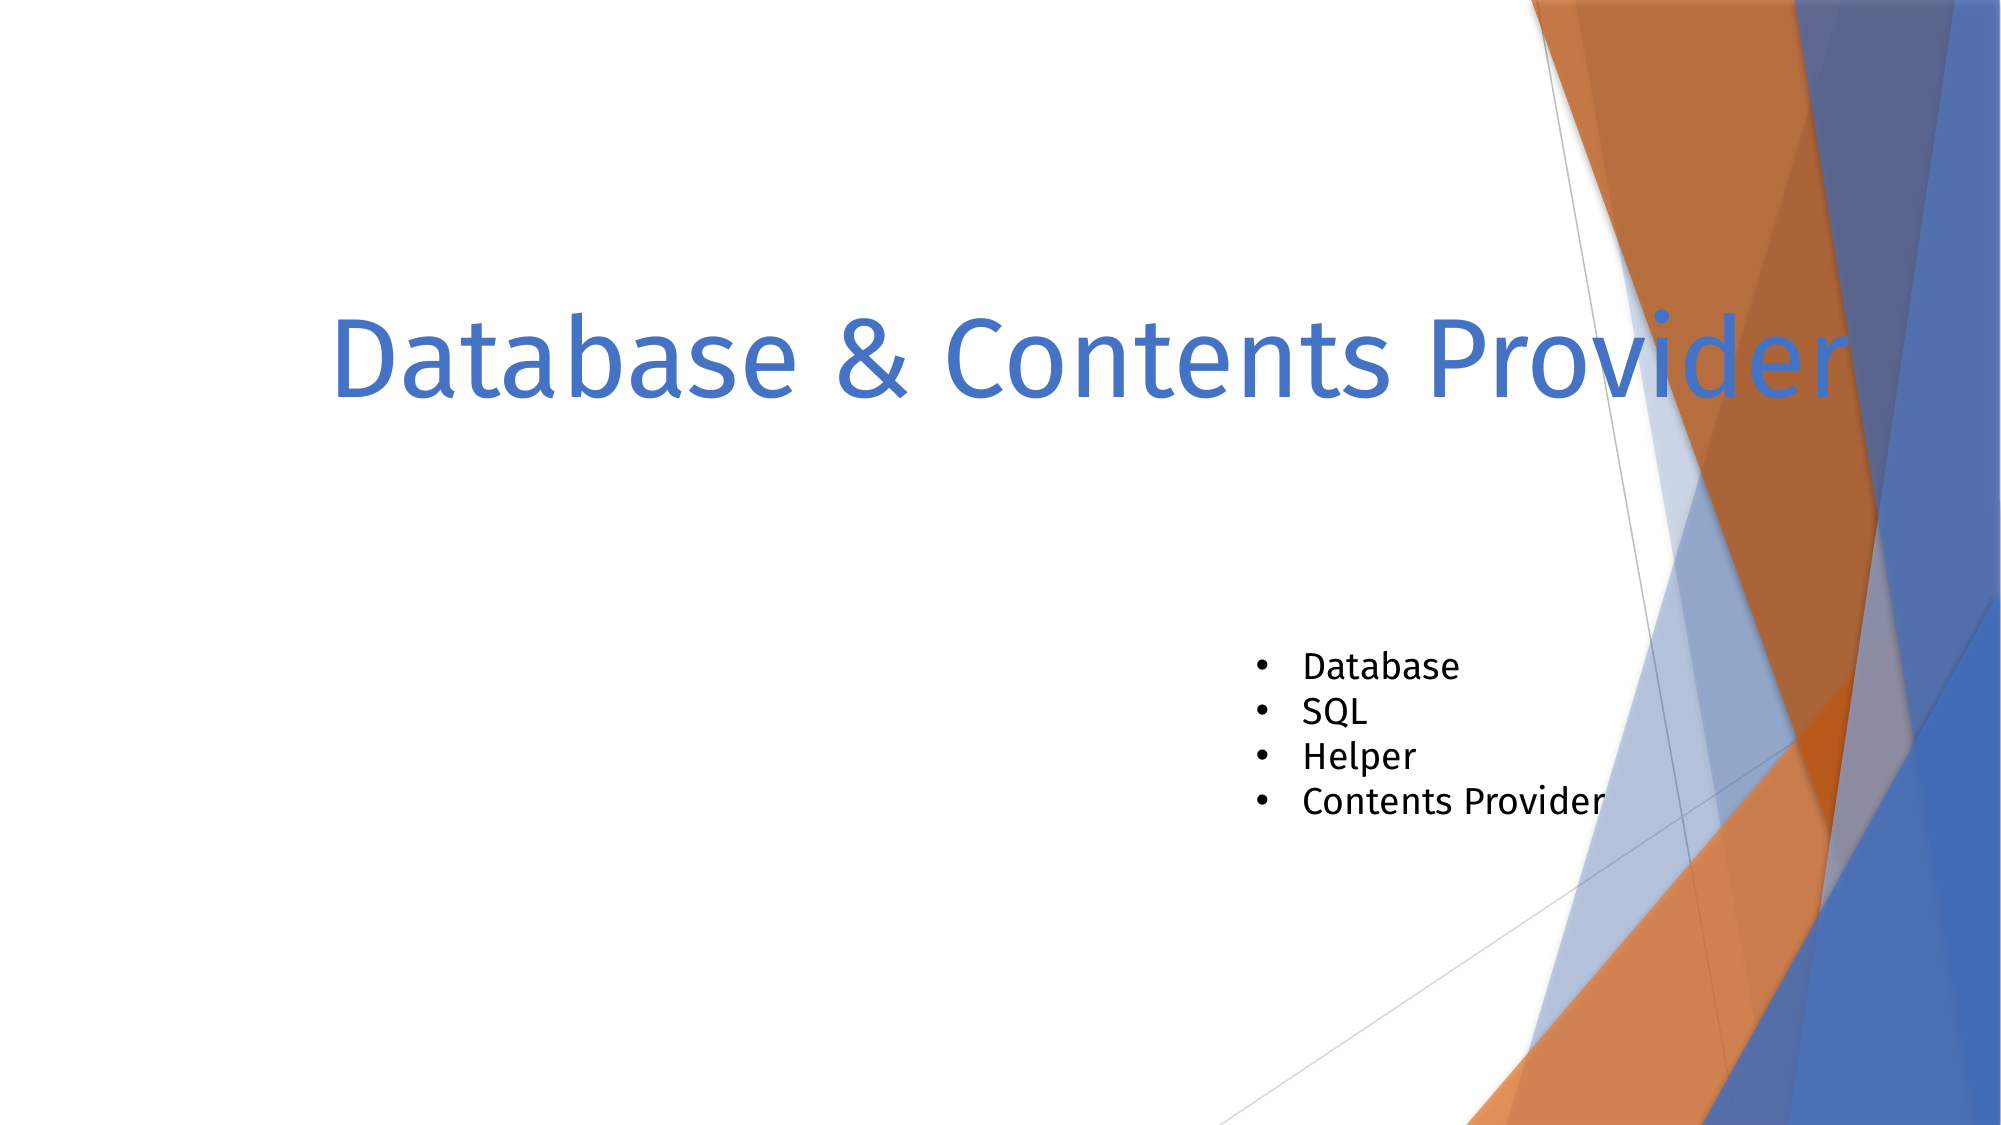

# Database & Contents Provider
Database
SQL
Helper
Contents Provider